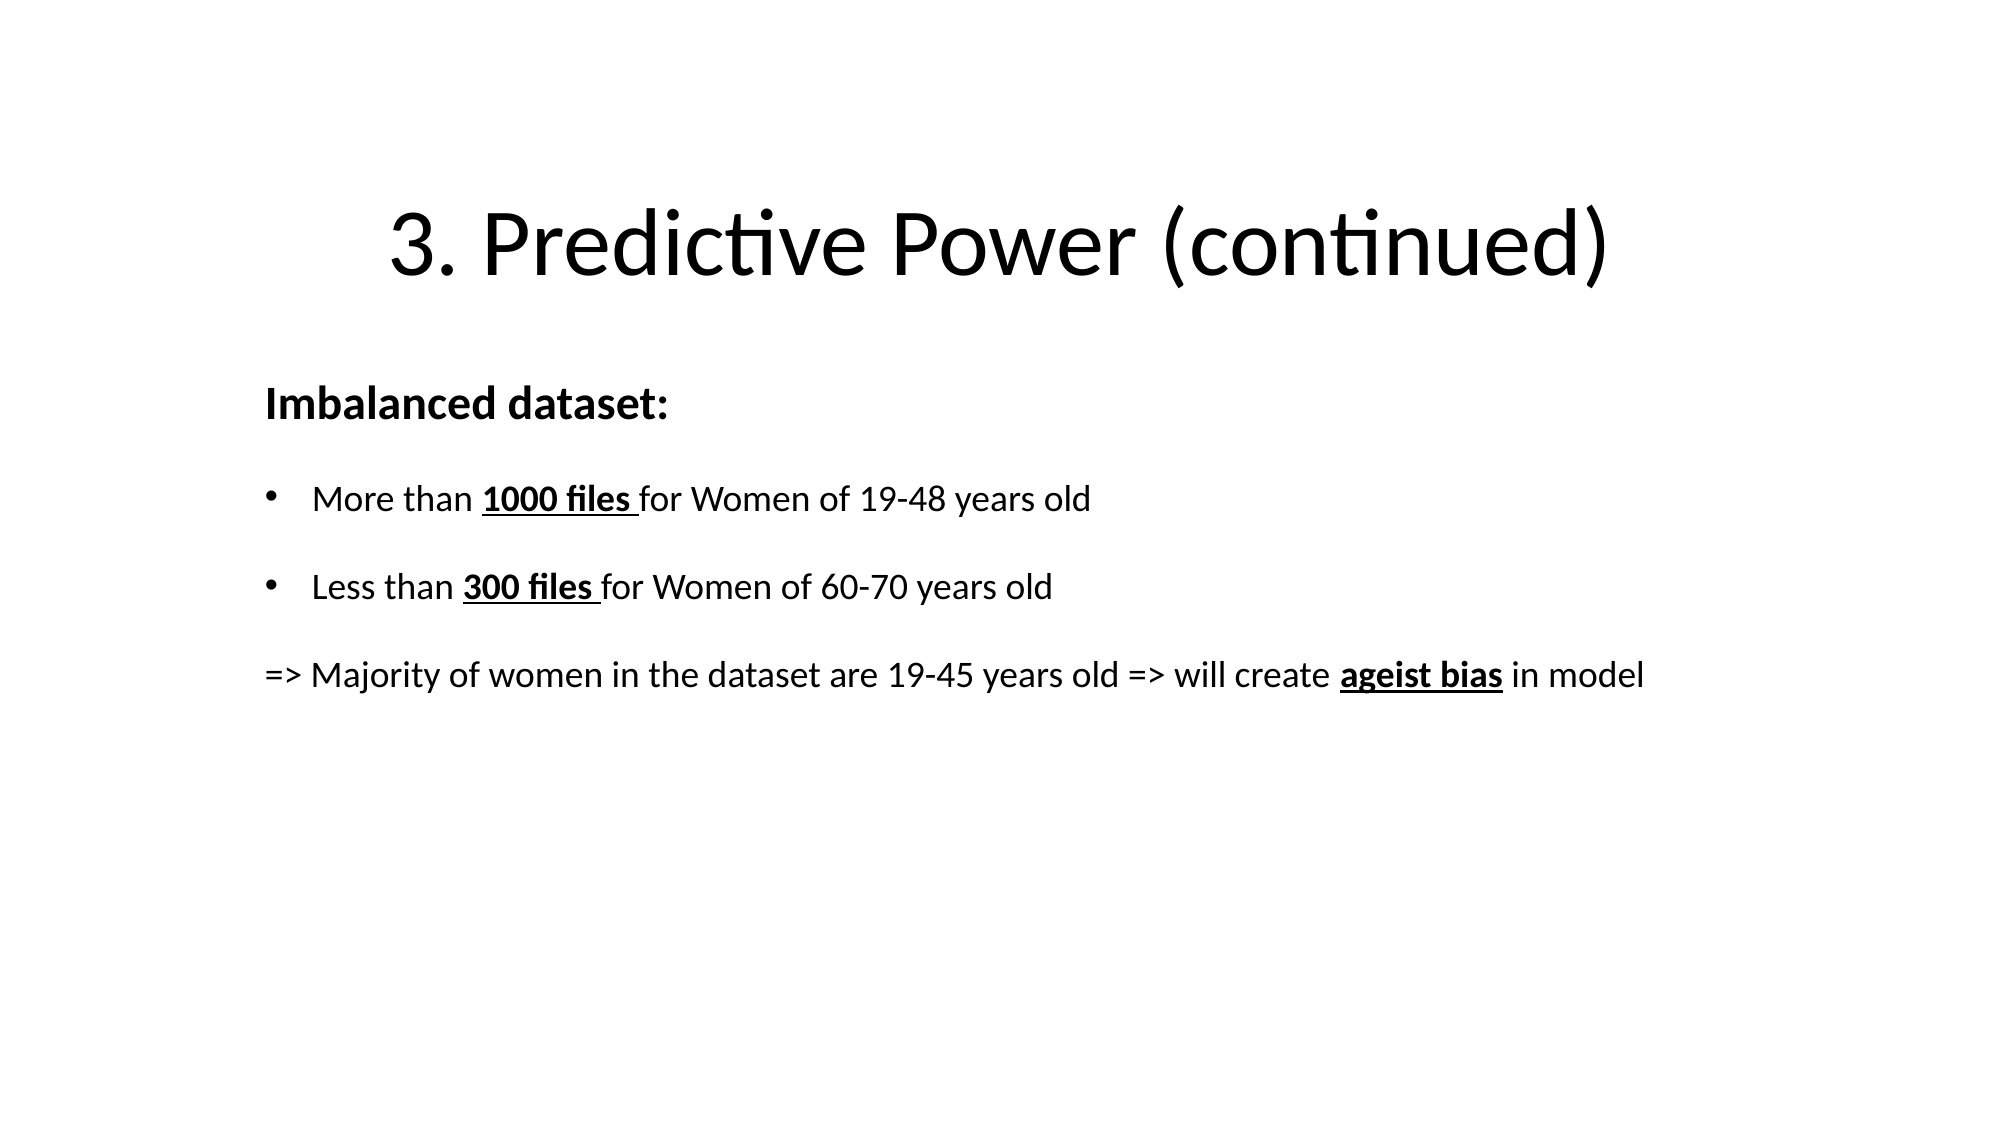

# 3. Predictive Power (continued)
Imbalanced dataset:
More than 1000 files for Women of 19-48 years old
Less than 300 files for Women of 60-70 years old
=> Majority of women in the dataset are 19-45 years old => will create ageist bias in model